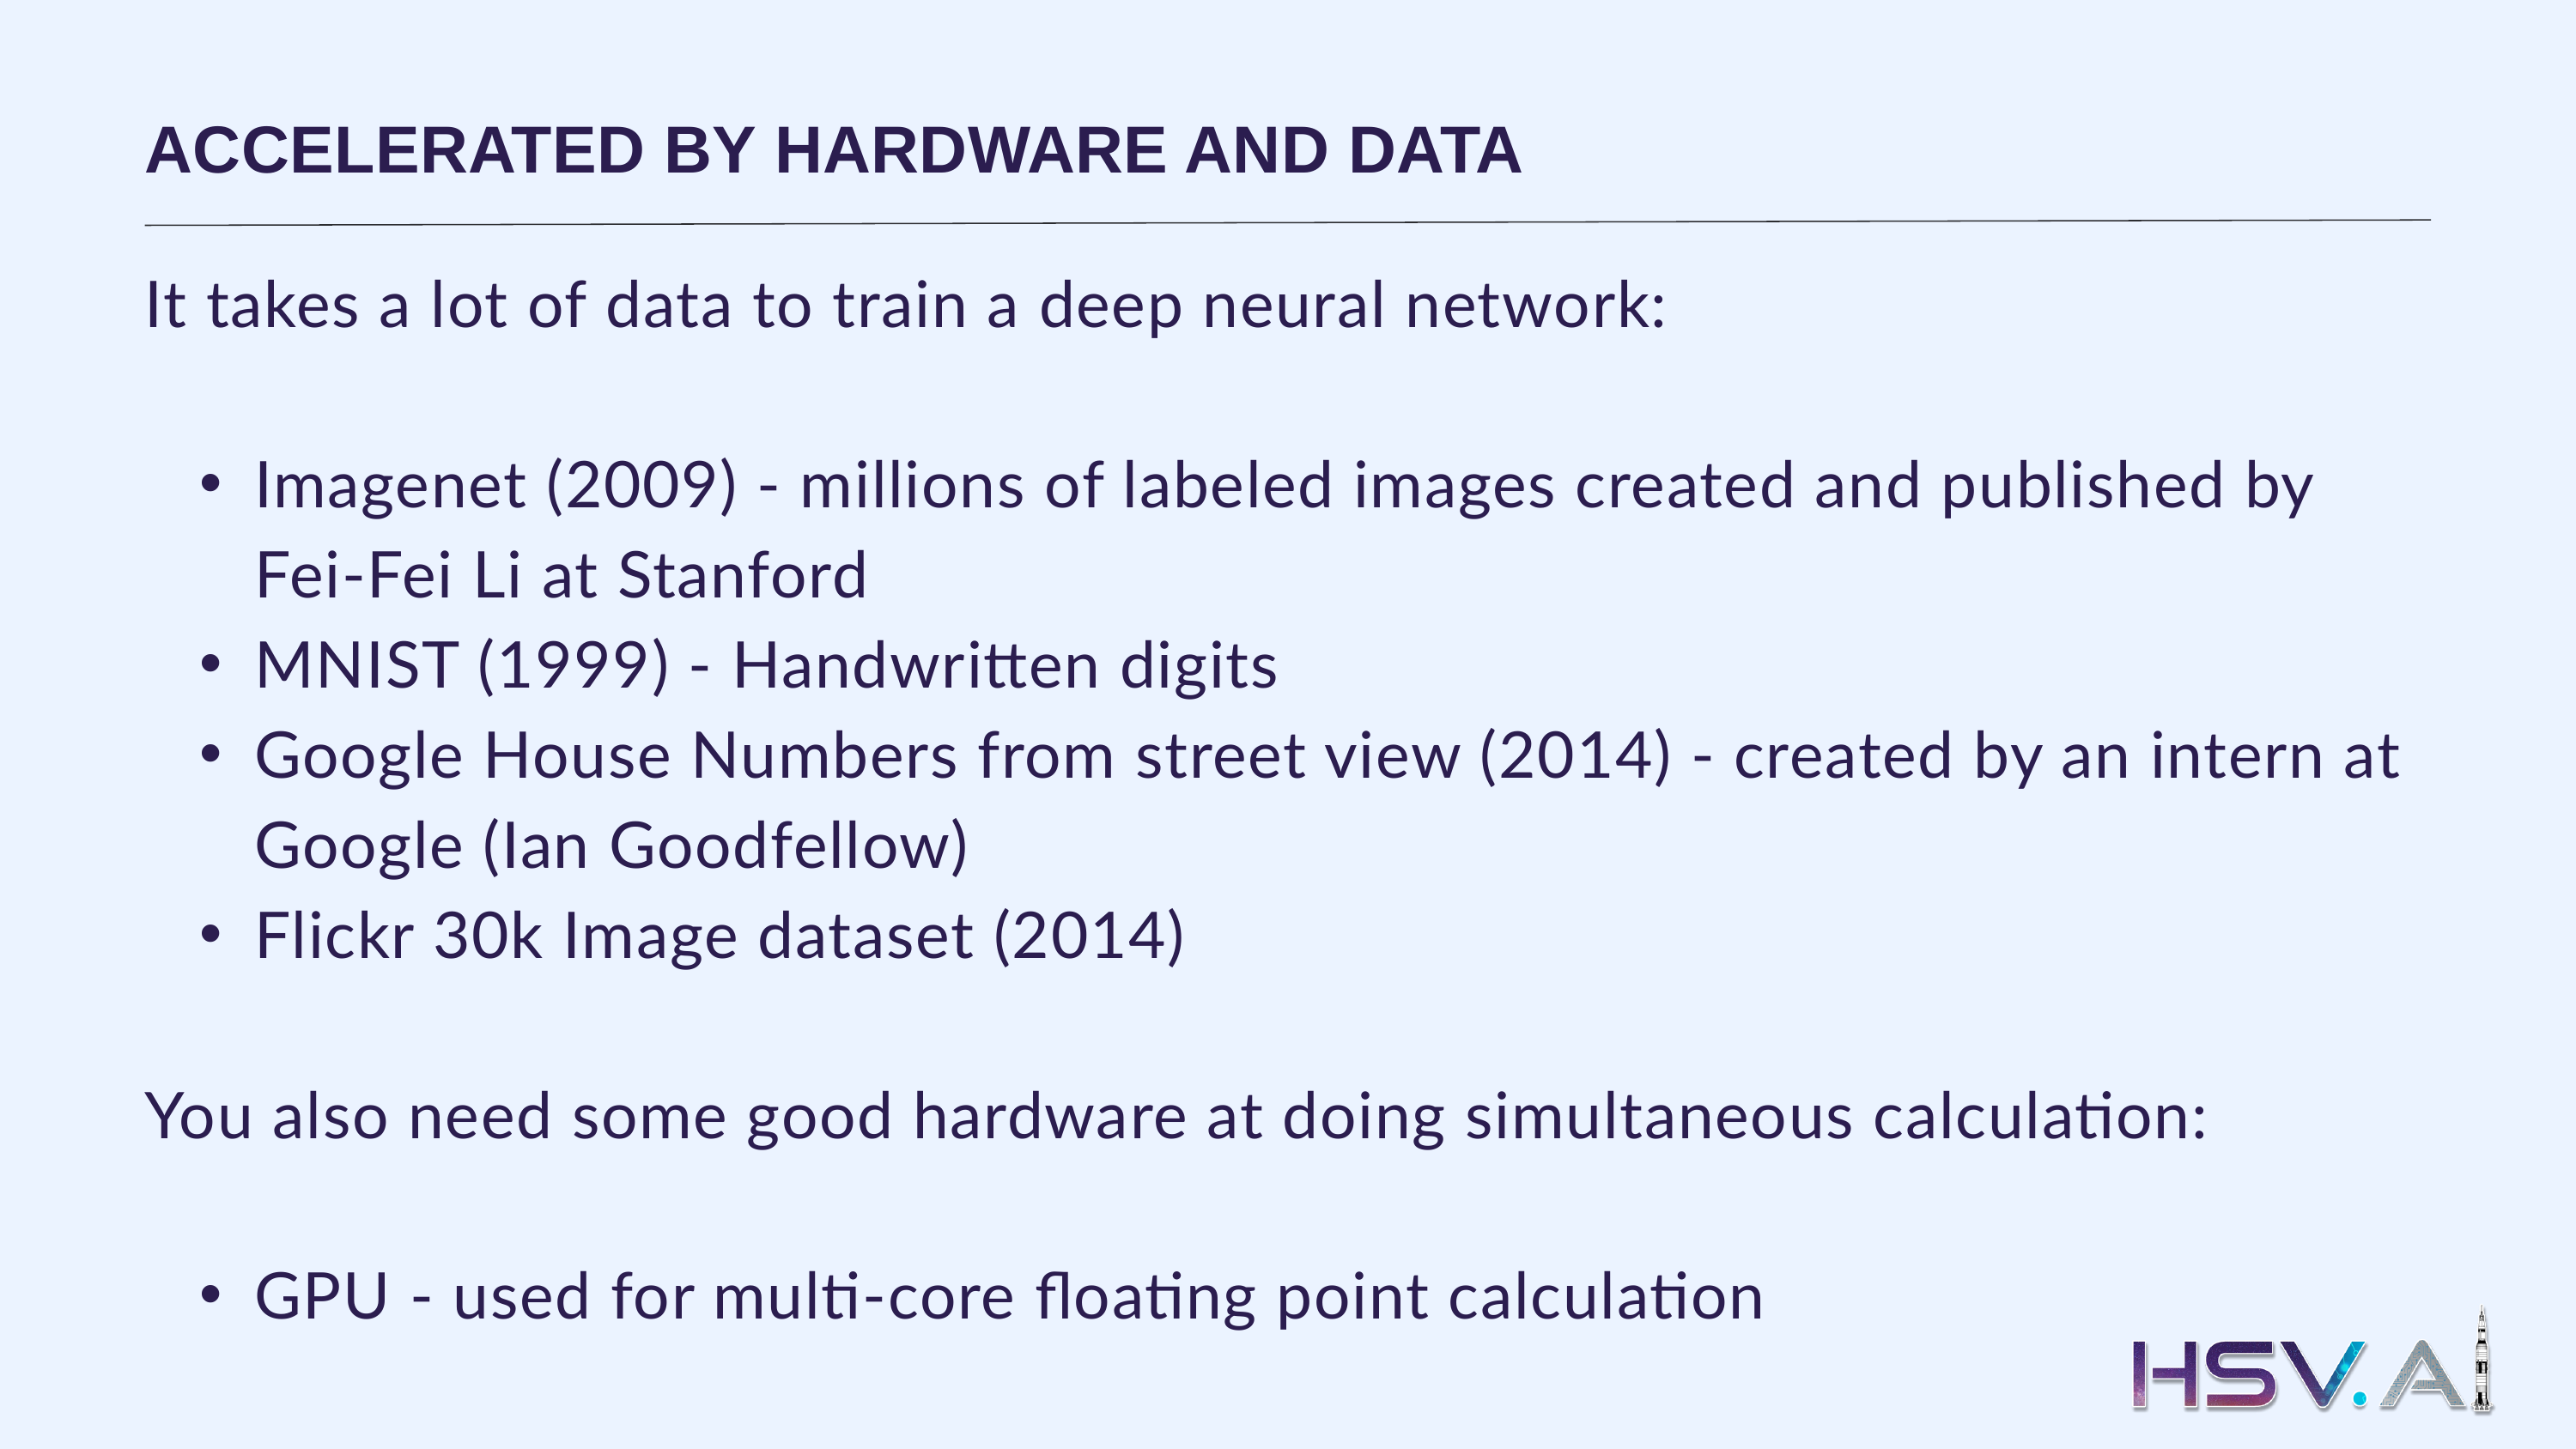

ACCELERATED BY HARDWARE AND DATA

It takes a lot of data to train a deep neural network:

Imagenet (2009) - millions of labeled images created and published by Fei-Fei Li at Stanford
MNIST (1999) - Handwritten digits
Google House Numbers from street view (2014) - created by an intern at Google (Ian Goodfellow)
Flickr 30k Image dataset (2014)

You also need some good hardware at doing simultaneous calculation:

GPU - used for multi-core floating point calculation